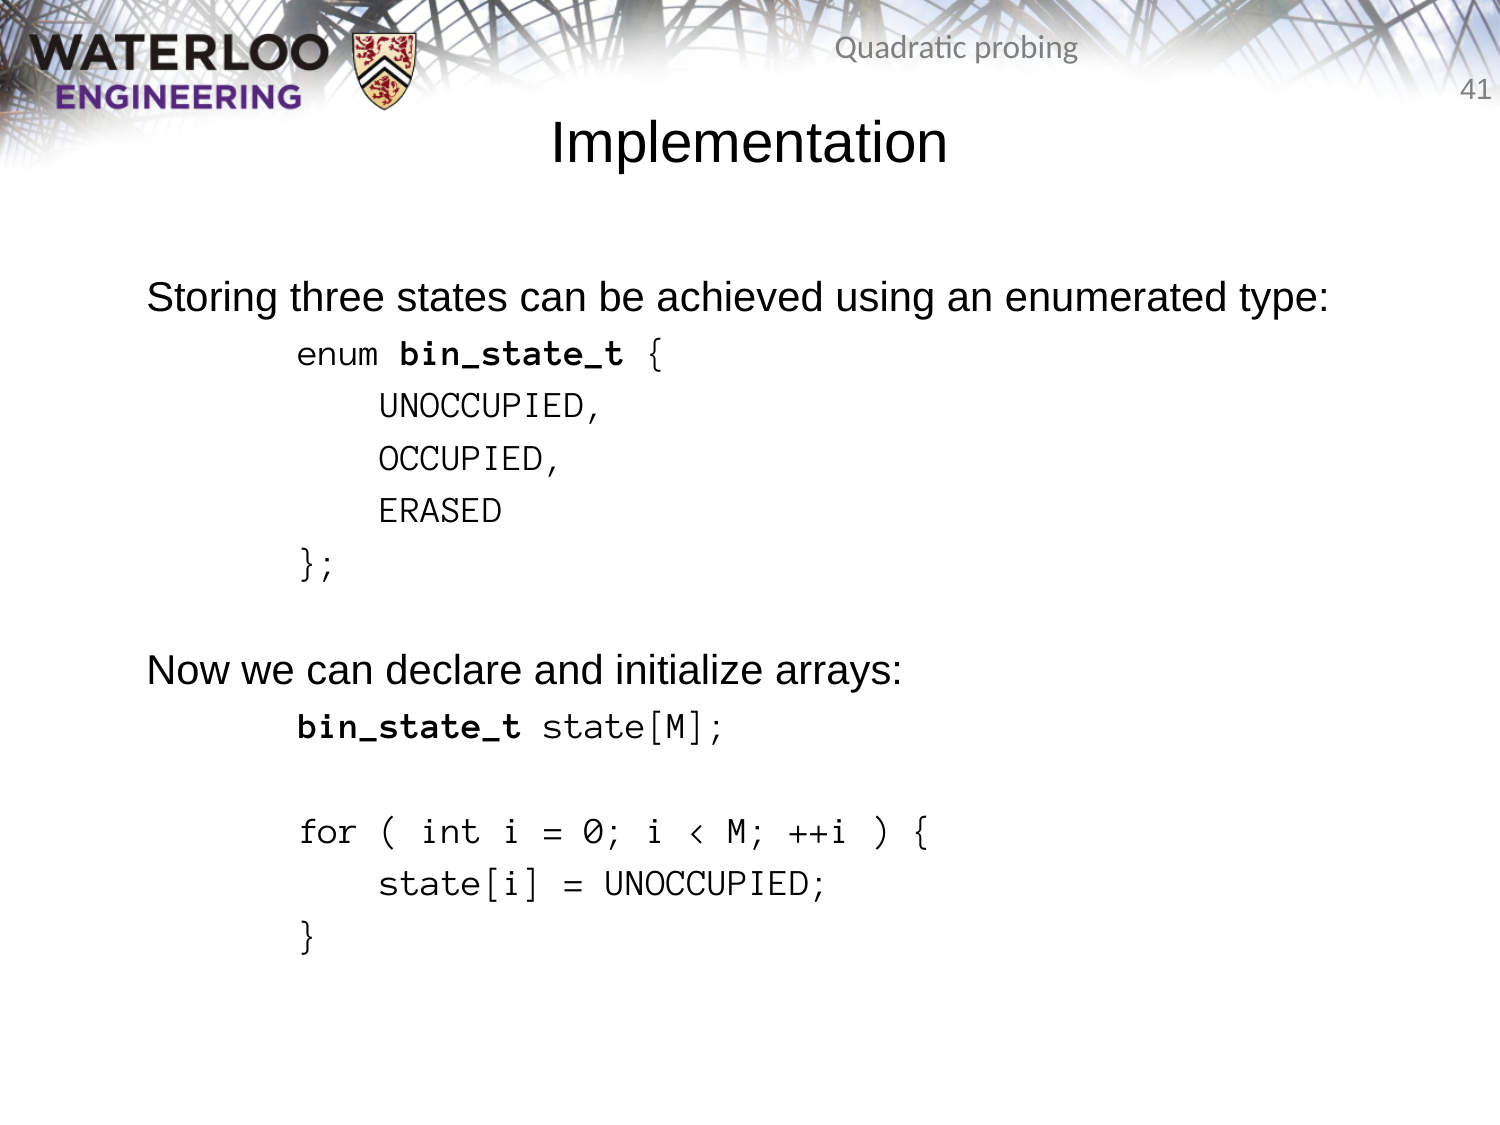

# Implementation
	Storing three states can be achieved using an enumerated type:
		enum bin_state_t {
		    UNOCCUPIED,
		    OCCUPIED,
		    ERASED
		};

	Now we can declare and initialize arrays:
		bin_state_t state[M];

		for ( int i = 0; i < M; ++i ) {
		    state[i] = UNOCCUPIED;
		}